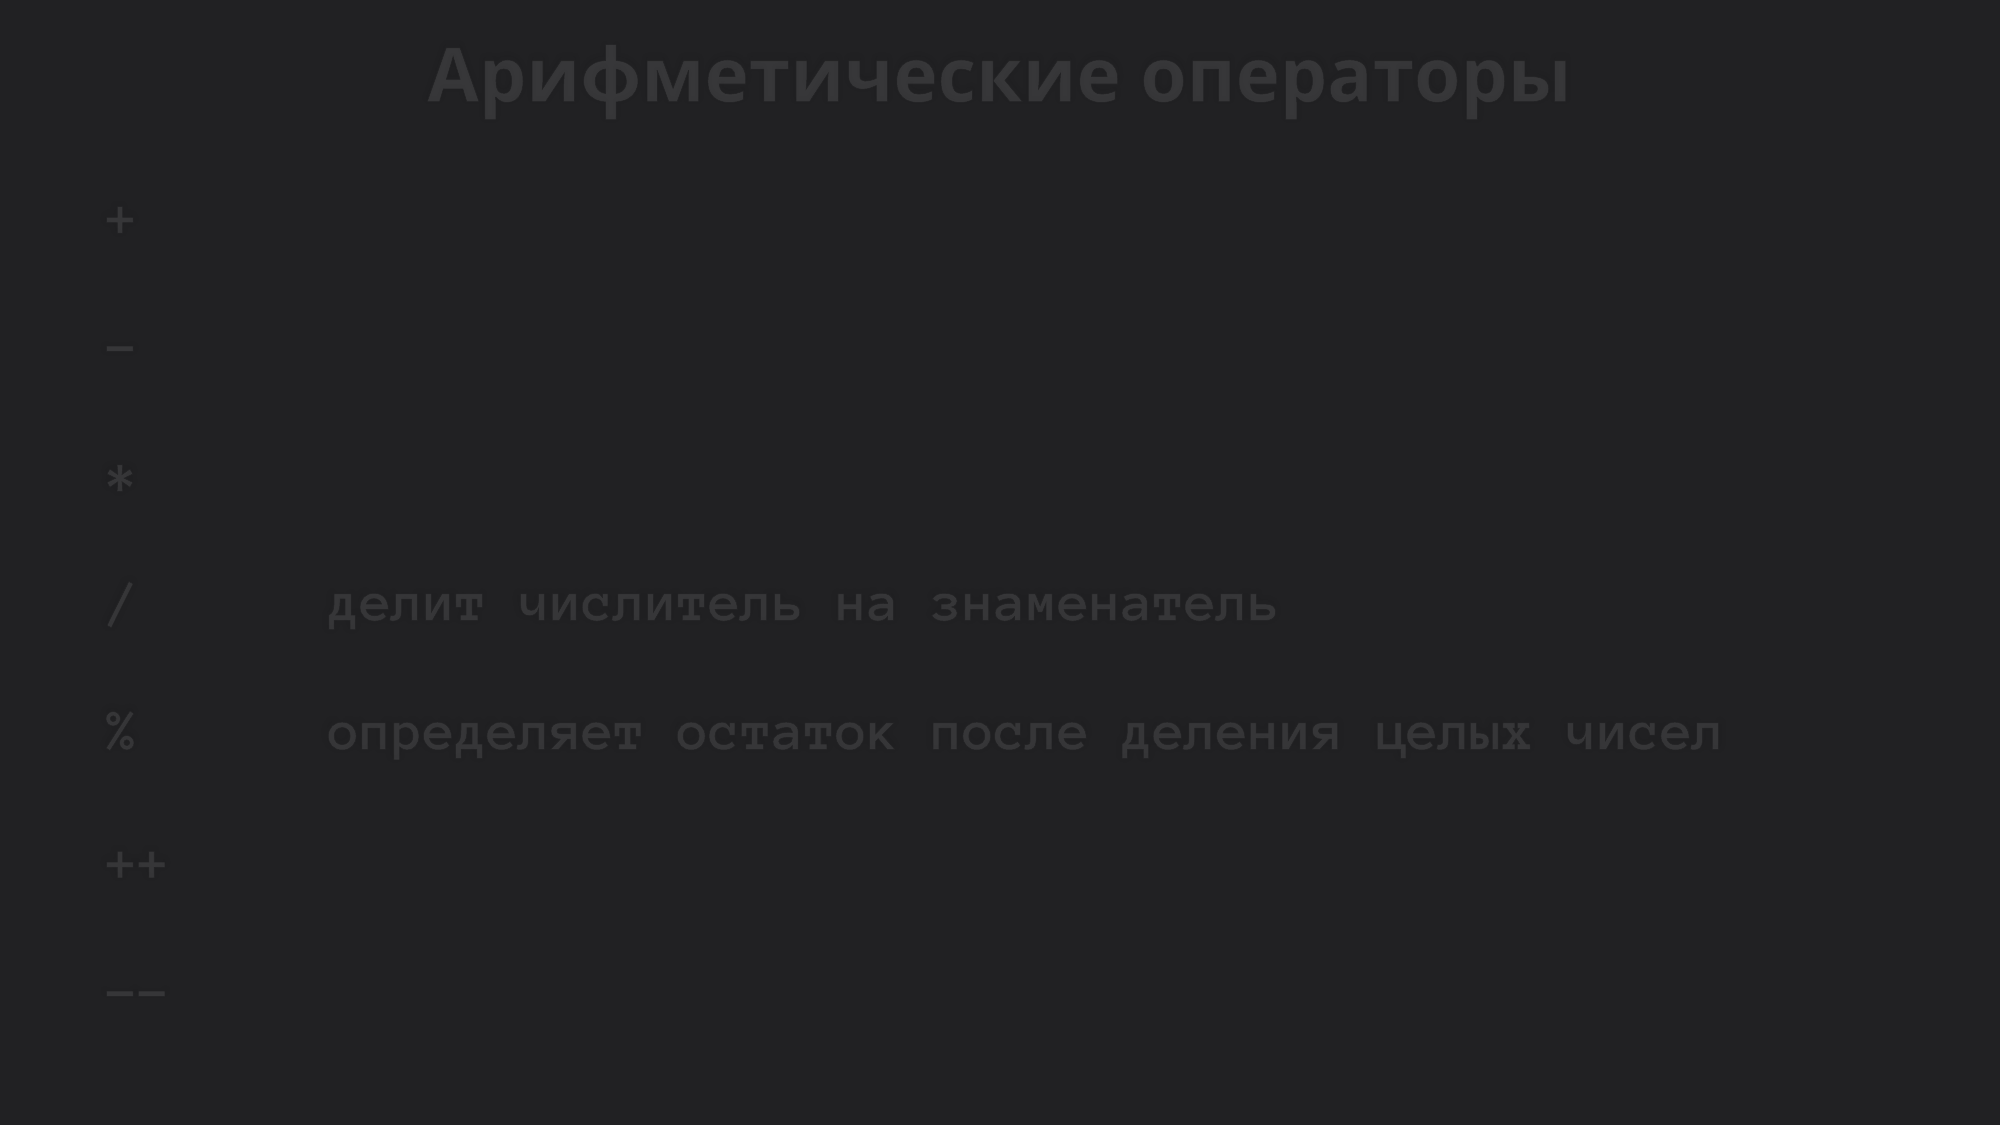

Арифметические операторы
+
-
*
/      делит числитель на знаменатель
%      определяет остаток после деления целых чисел
++
--